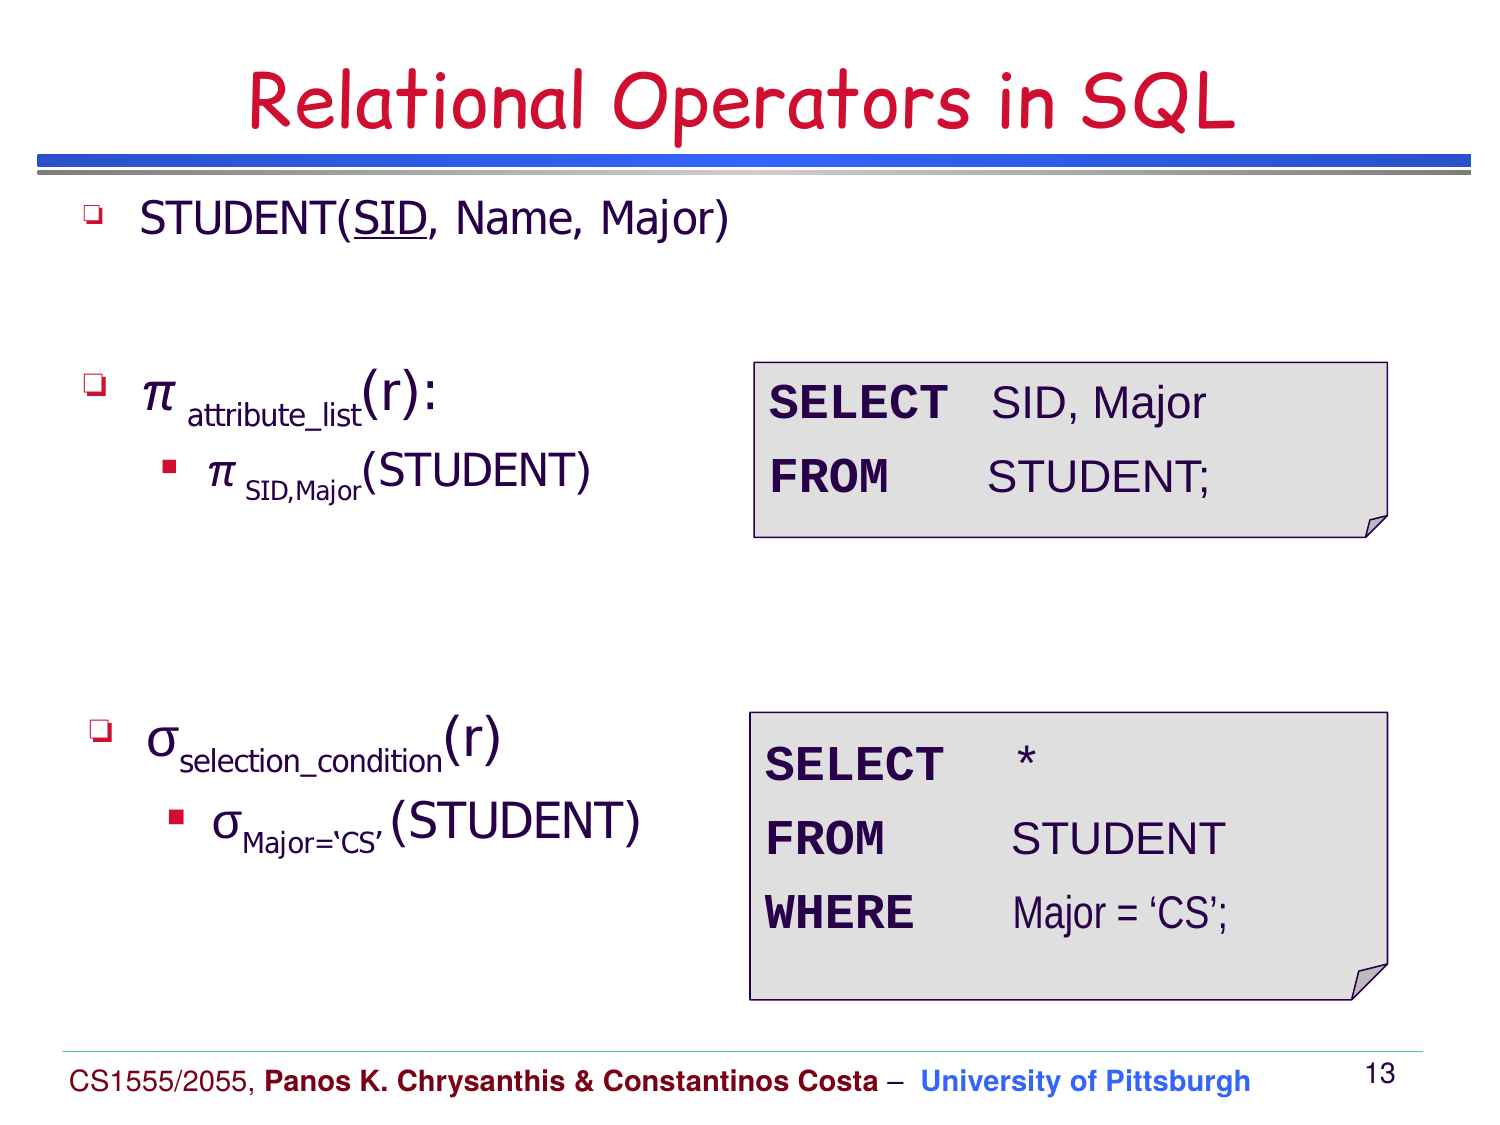

# Relational Operators in SQL
STUDENT(SID, Name, Major)

π attribute_list(r):
π SID,Major(STUDENT)

SELECT   SID, Major
FROM       STUDENT;

σselection_condition(r)
σMajor=‘CS’ (STUDENT)

SELECT     *
FROM         STUDENT
WHERE       Major = ‘CS’;